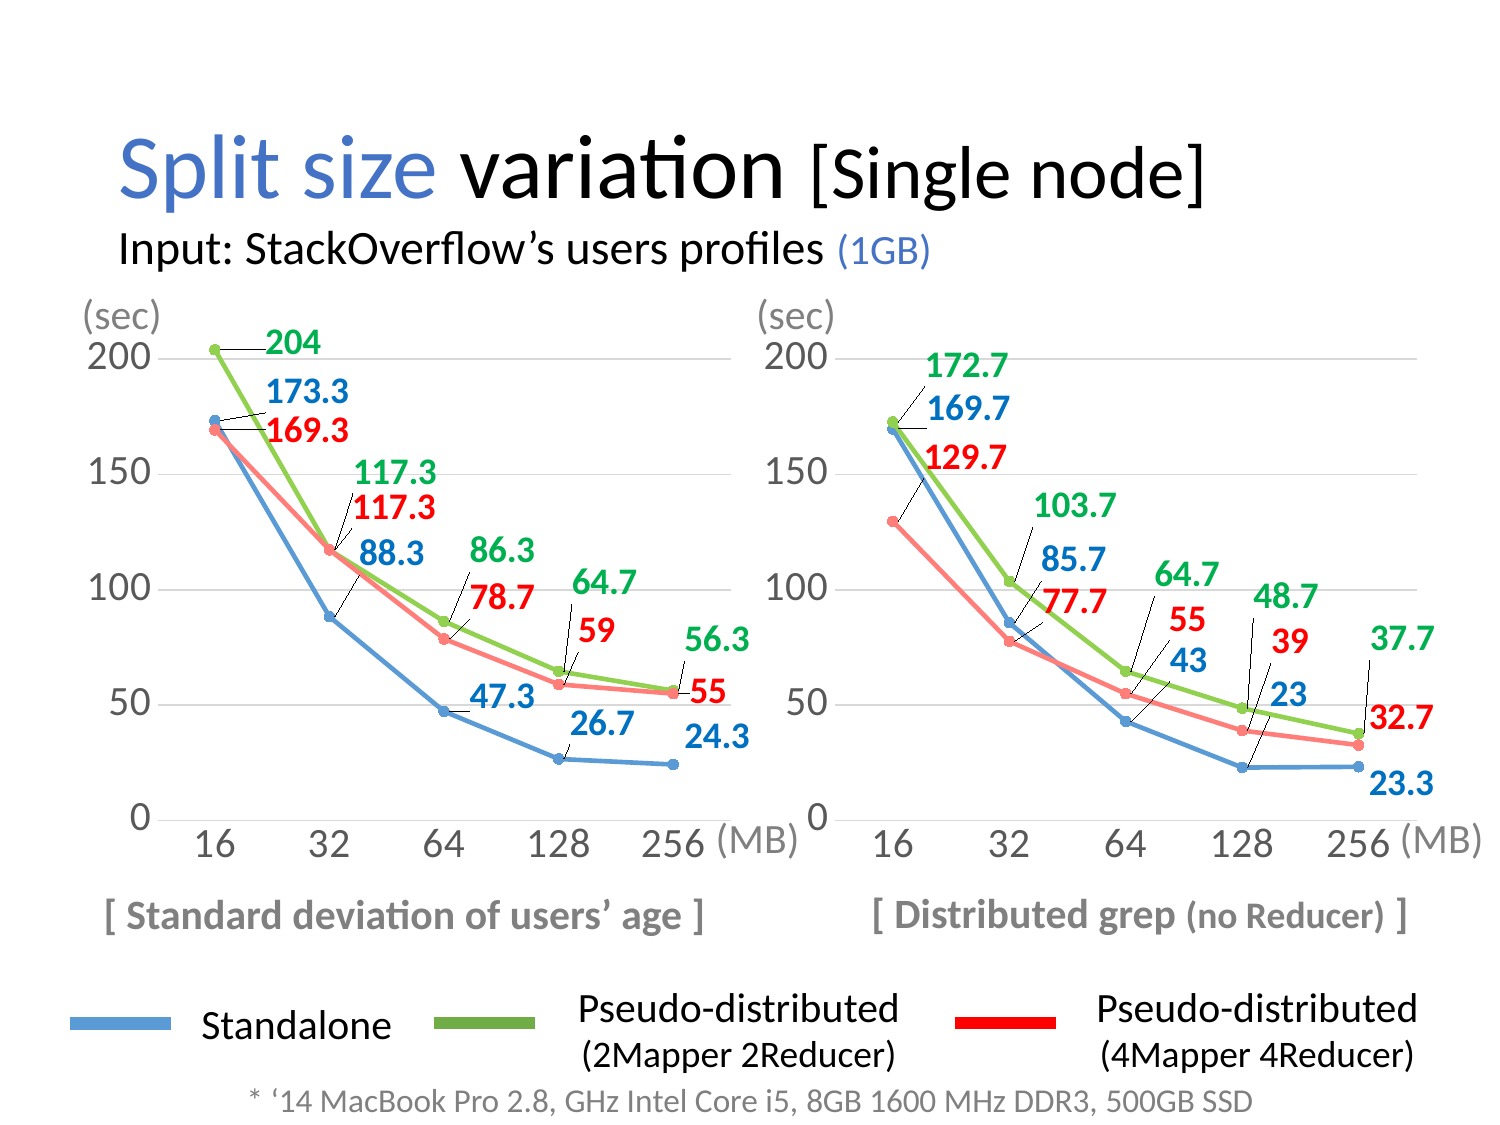

# Split size variation [Single node]
Input: StackOverflow’s users profiles (1GB)
(sec)
(sec)

### Chart

| Category | Stand alone | Pseudo distributed; 2M2R | Pseudo distributed; 4M2R |
|---|---|---|---|
| 16.0 | 173.3 | 204.0 | 169.3 |
| 32.0 | 88.3 | 117.3 | 117.3 |
| 64.0 | 47.3 | 86.3 | 78.7 |
| 128.0 | 26.7 | 64.7 | 59.0 |
| 256.0 | 24.3 | 56.3 | 55.0 |

### Chart

| Category | Stand alone | Pseudo distributed; 2M2R | Pseudo distributed; 4M2R |
|---|---|---|---|
| 16.0 | 169.7 | 172.7 | 129.7 |
| 32.0 | 85.7 | 103.7 | 77.7 |
| 64.0 | 43.0 | 64.7 | 55.0 |
| 128.0 | 23.0 | 48.7 | 39.0 |
| 256.0 | 23.3 | 37.7 | 32.7 |
(MB)
(MB)
[ Distributed grep (no Reducer) ]
[ Standard deviation of users’ age ]
Pseudo-distributed
(2Mapper 2Reducer)
Pseudo-distributed
(4Mapper 4Reducer)
Standalone
* ‘14 MacBook Pro 2.8, GHz Intel Core i5, 8GB 1600 MHz DDR3, 500GB SSD